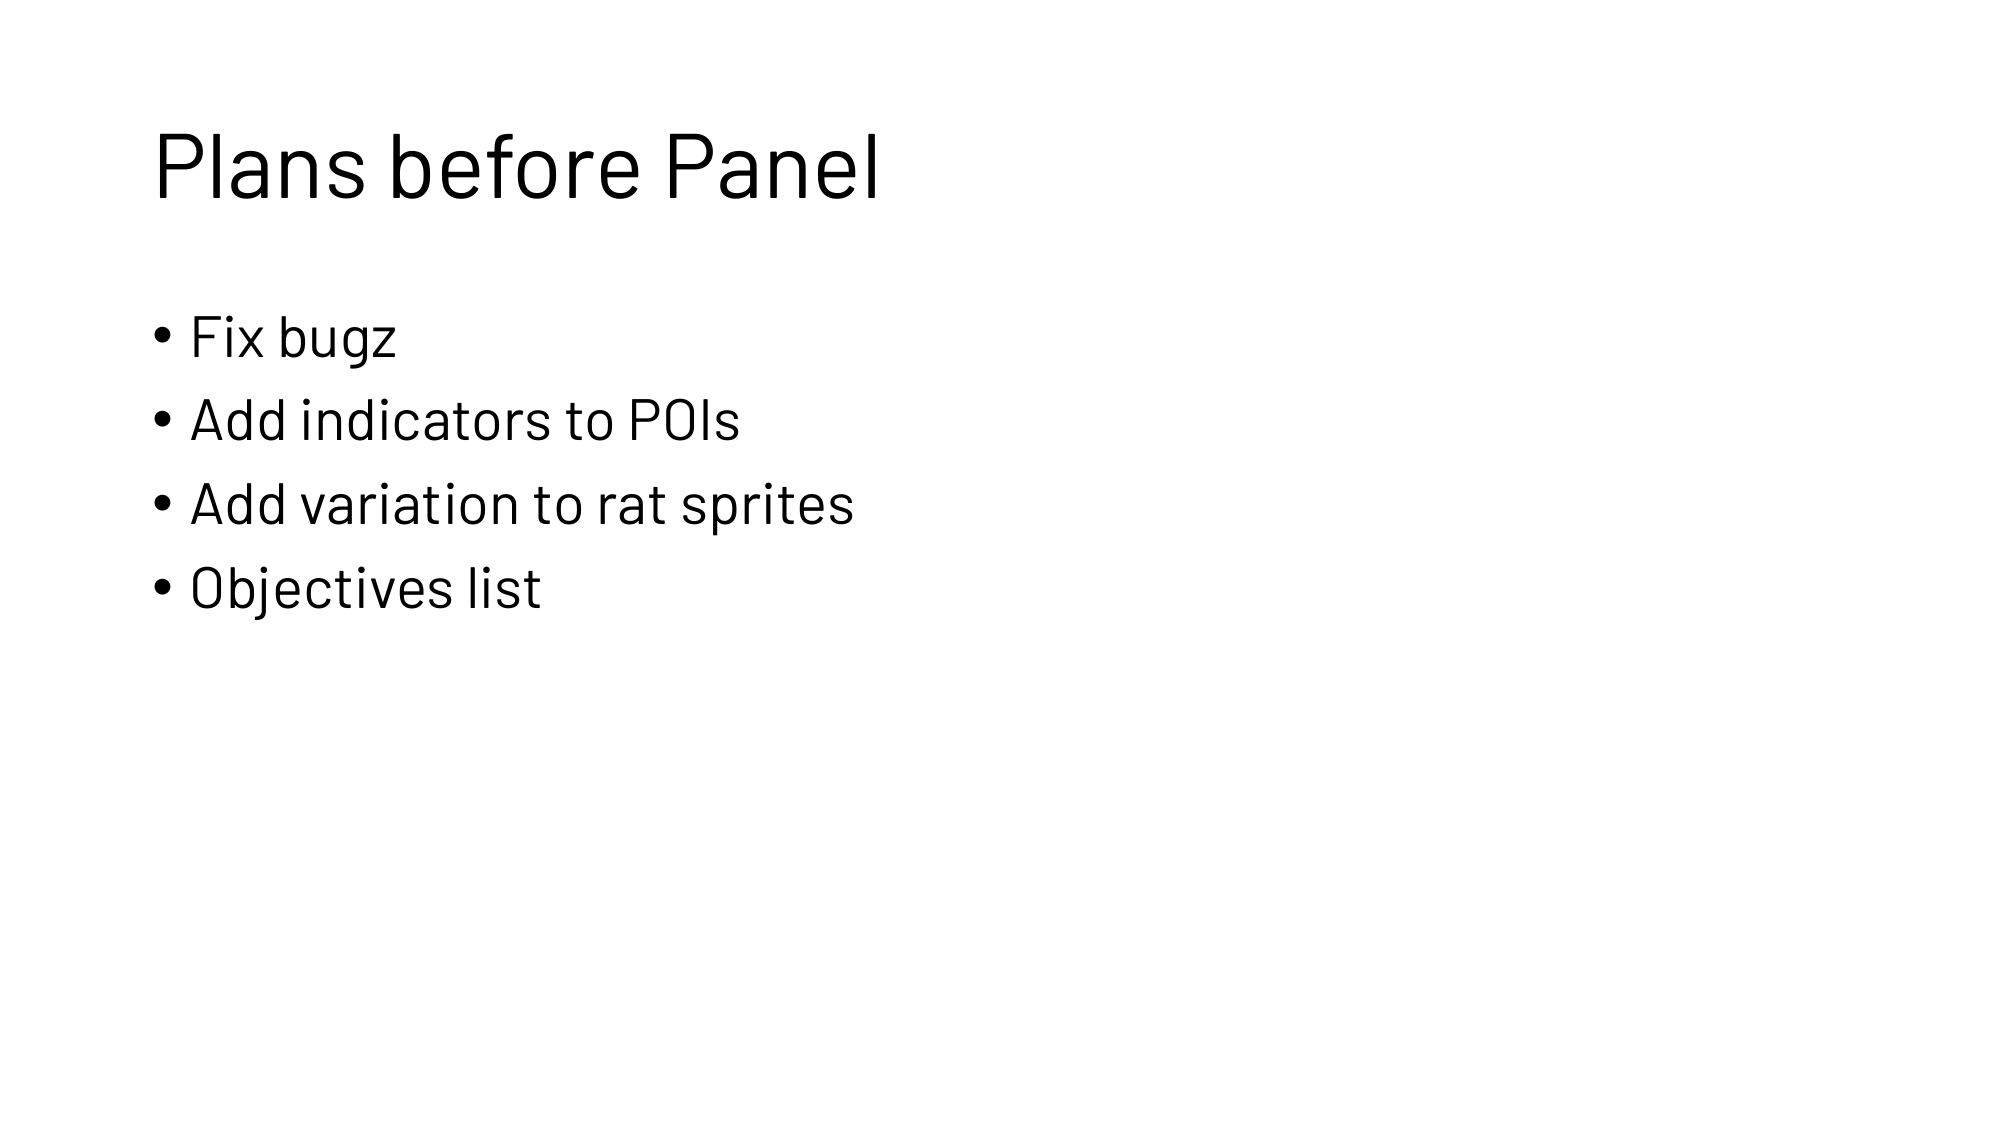

# Plans before Panel
Fix bugz
Add indicators to POIs
Add variation to rat sprites
Objectives list